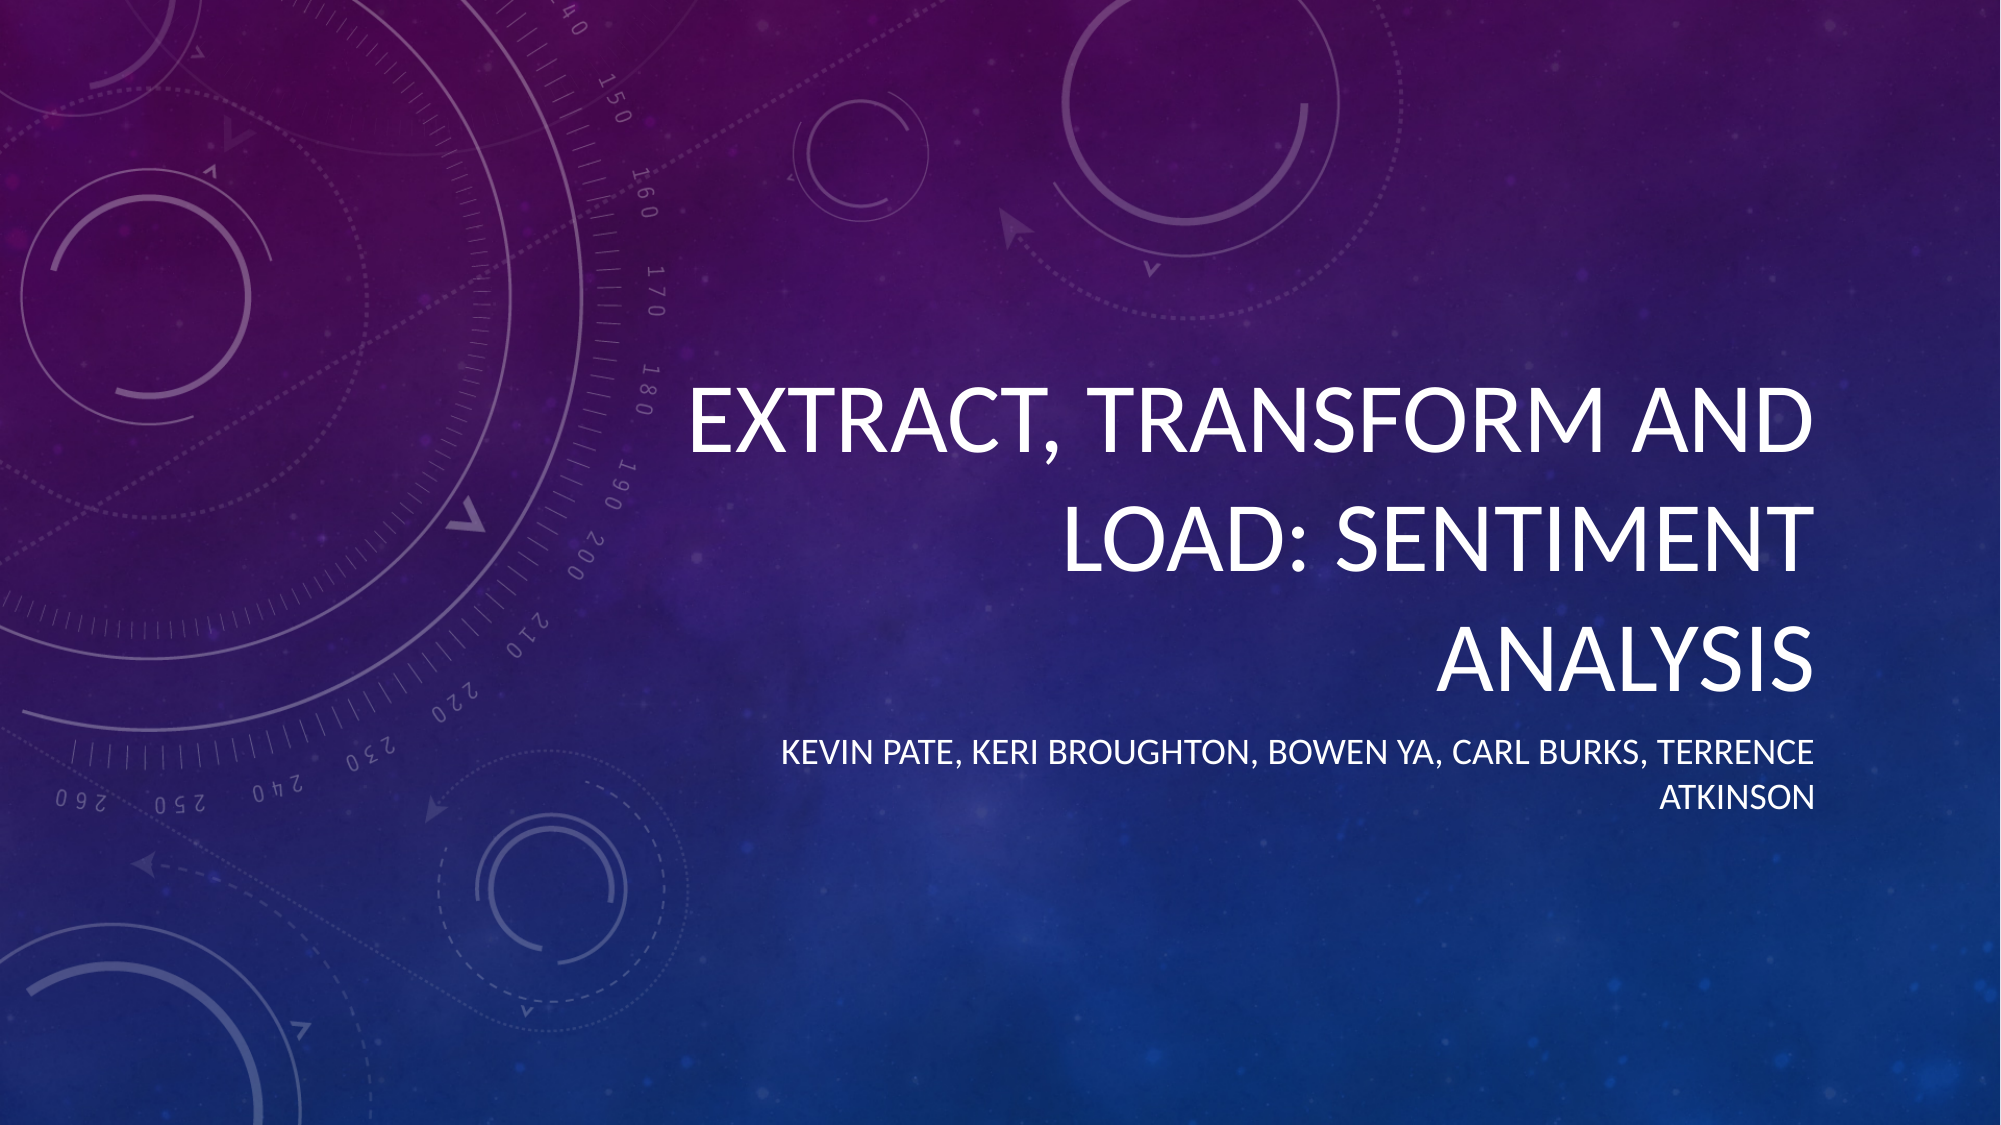

# EXTRACT, TRANSFORM AND LOAD: SENTIMENT ANALYSIS
KEVIN PATE, KERI BROUGHTON, BOWEN YA, CARL BURKS, TERRENCE ATKINSON